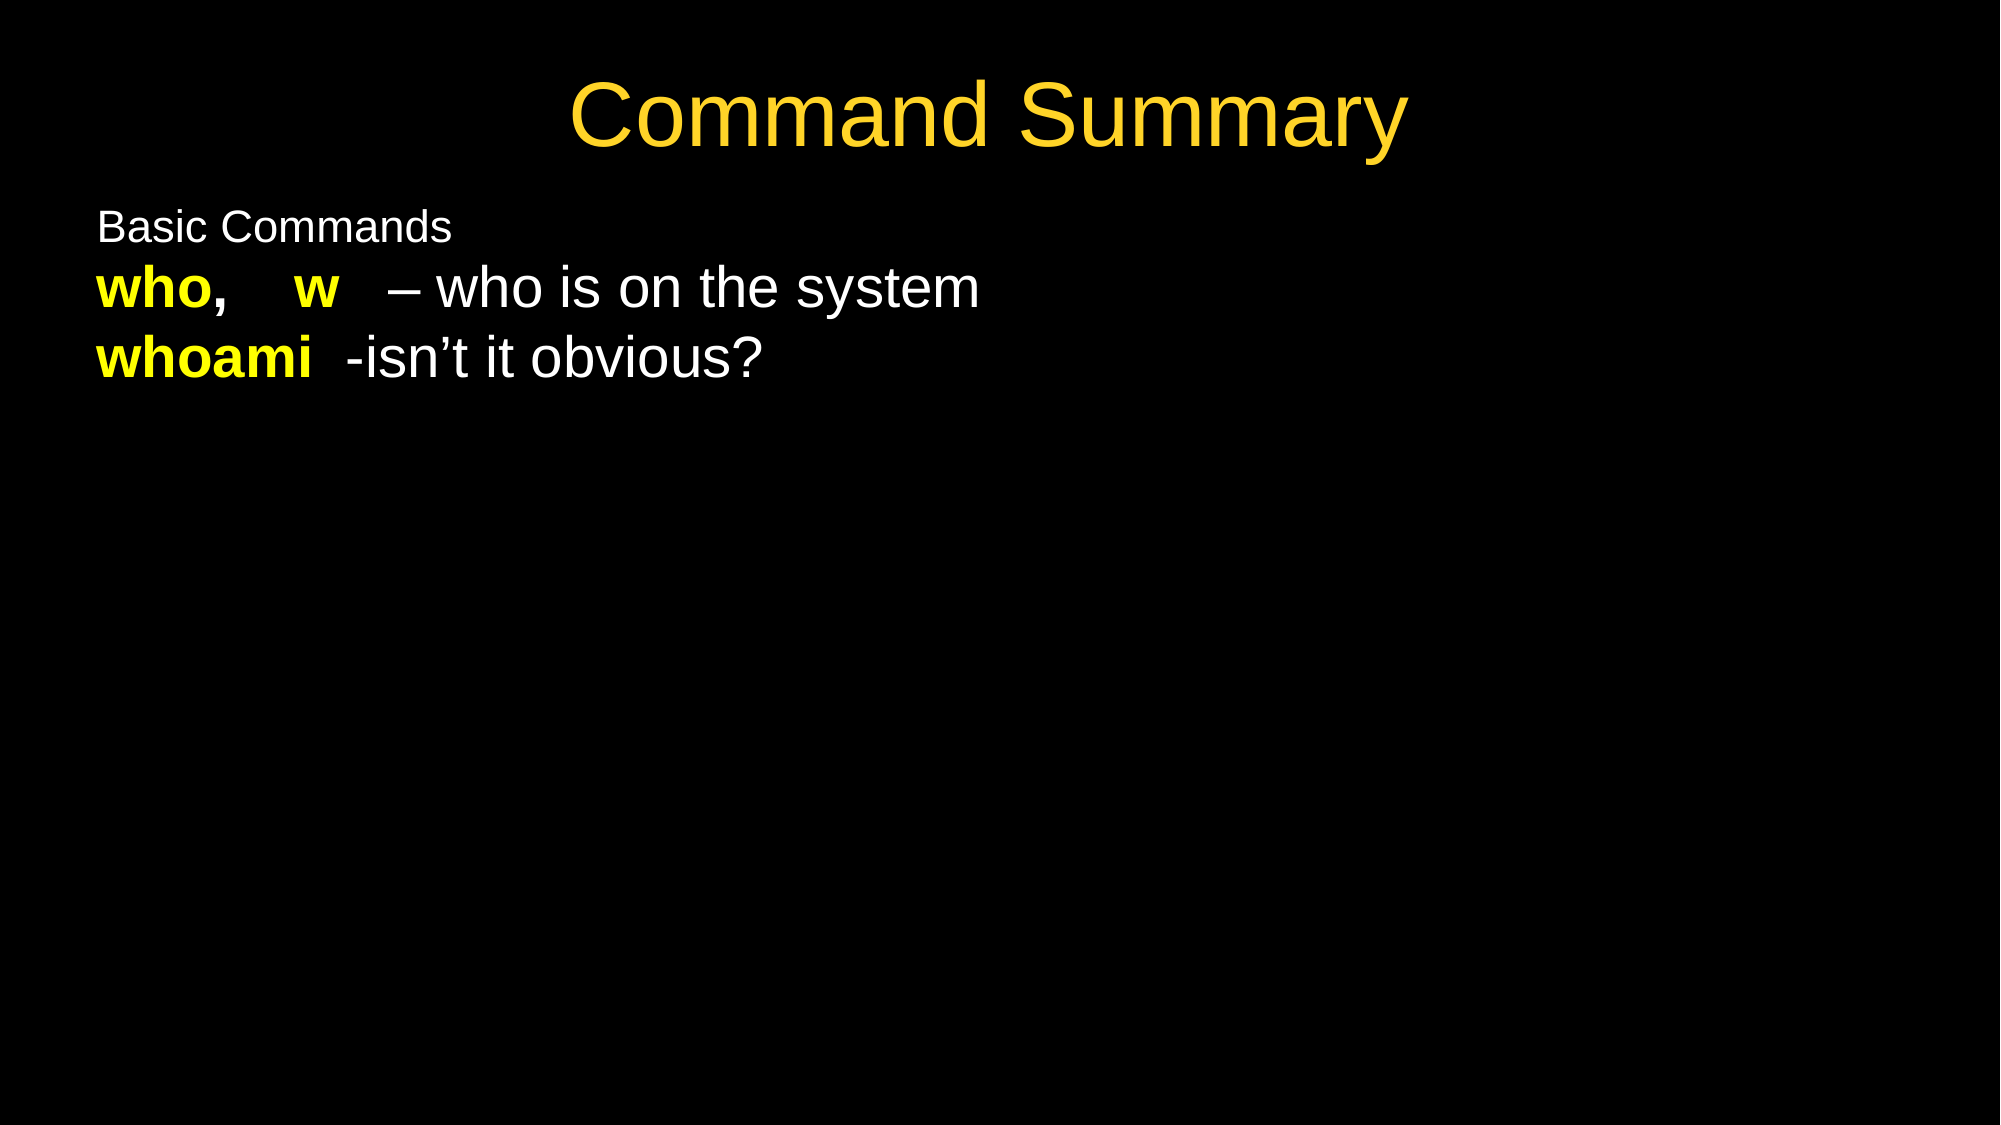

Command Summary
Basic Commands
who,    w   – who is on the system
whoami  -isn’t it obvious?